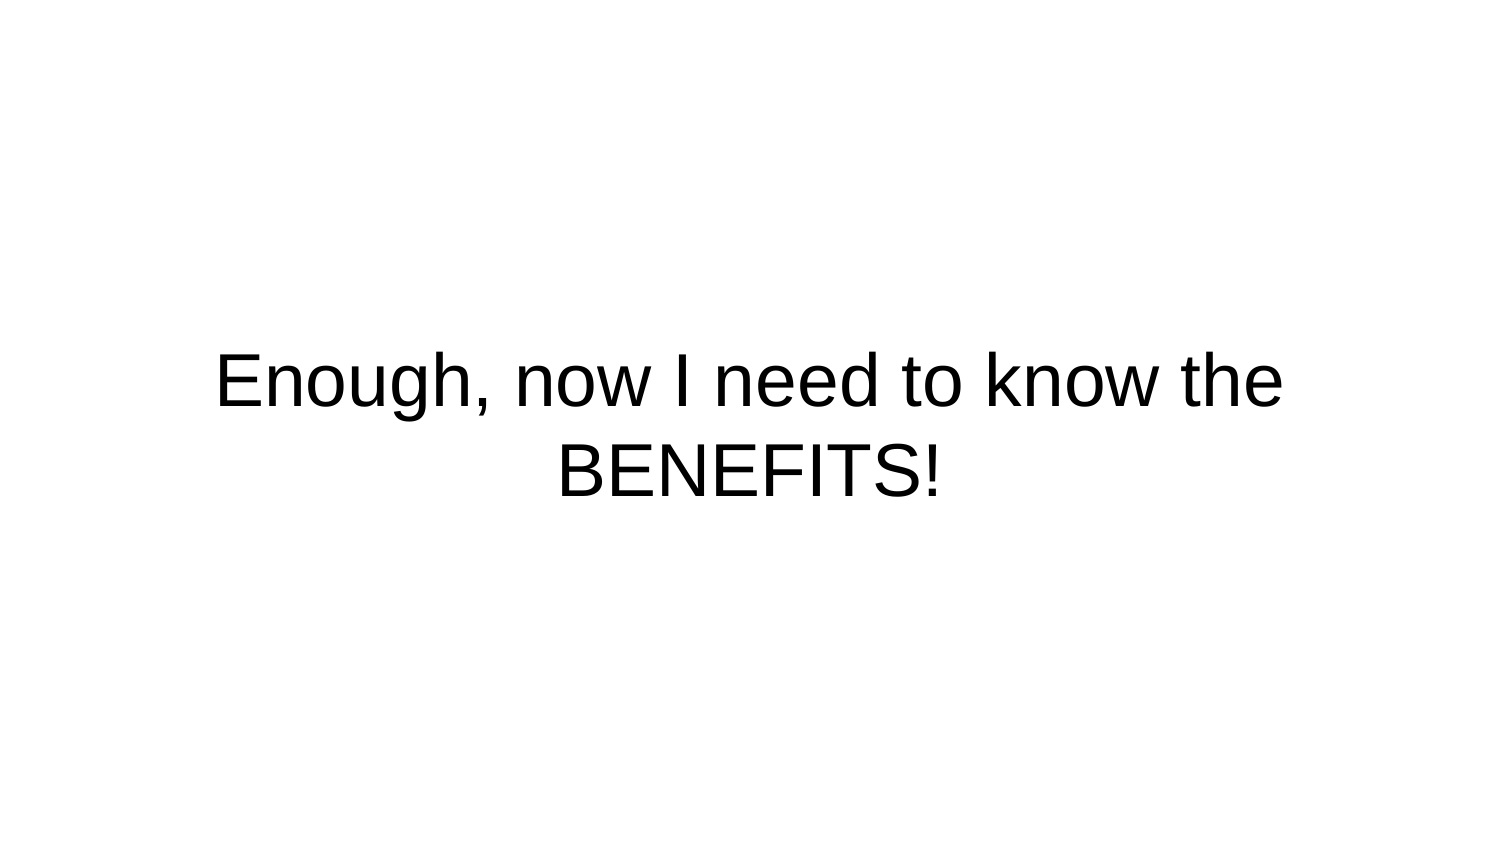

# Enough, now I need to know the BENEFITS!